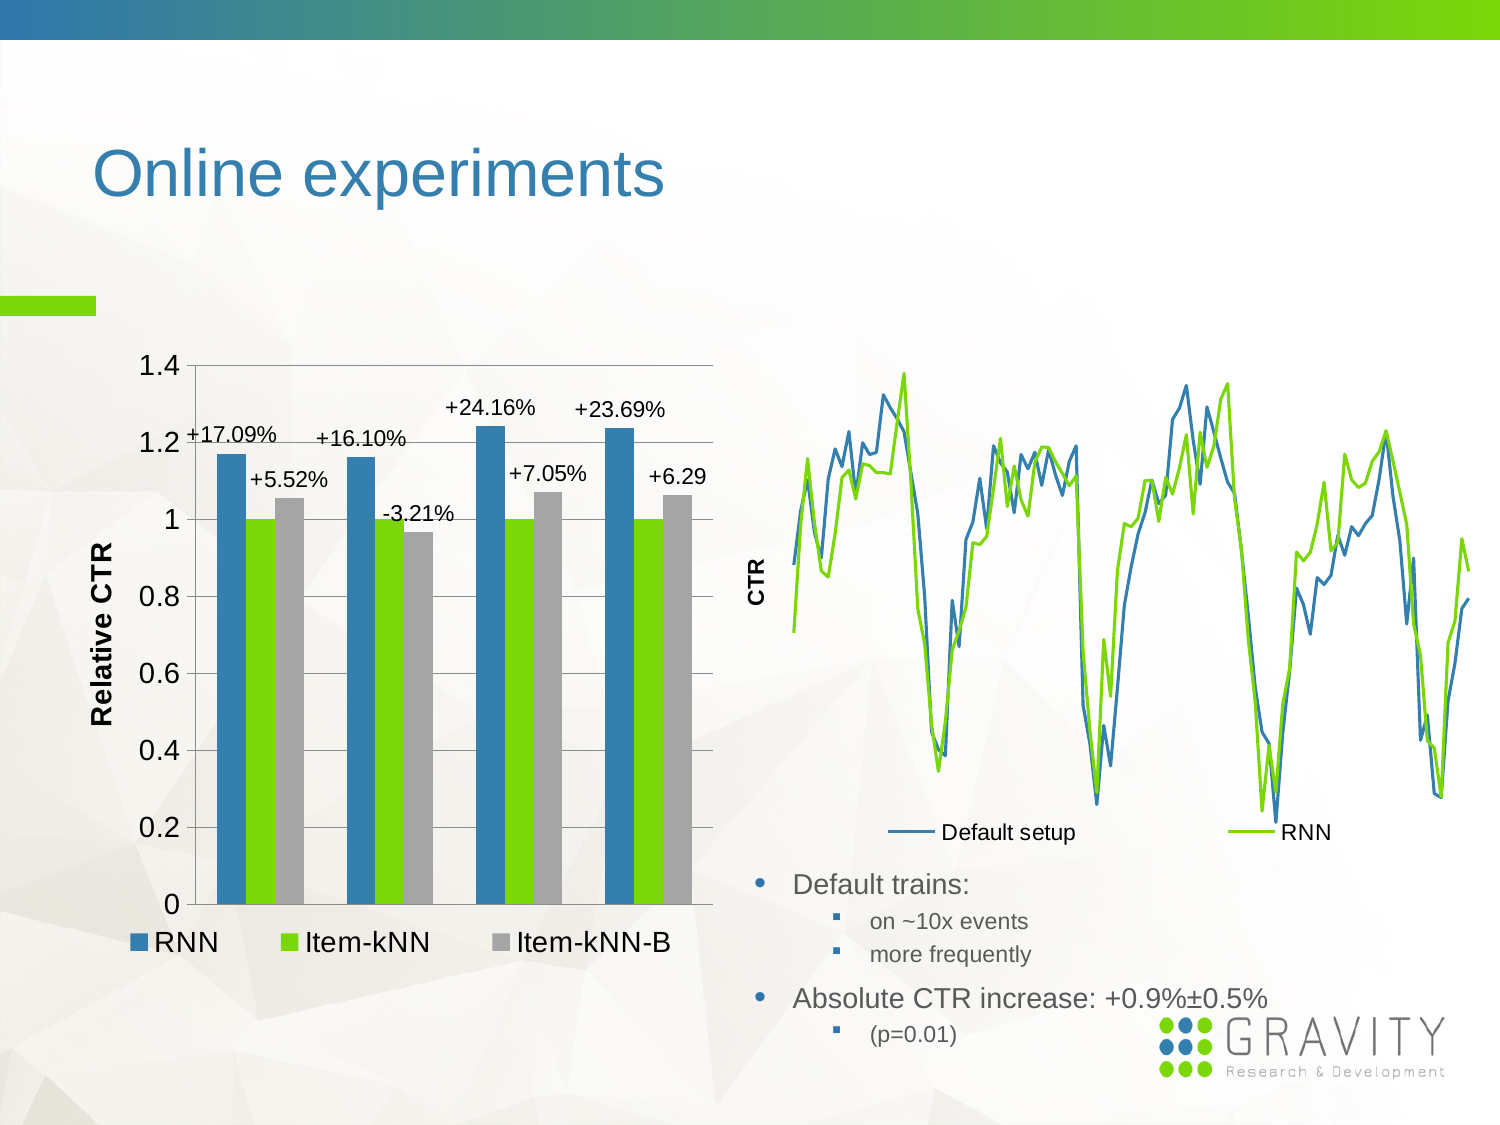

# Online experiments

### Chart

| Category |  | RNN |
|---|---|---|

### Chart

| Category | RNN | Item-kNN | Item-kNN-B |
|---|---|---|---|
Default trains:
on ~10x events
more frequently
Absolute CTR increase: +0.9%±0.5%
(p=0.01)